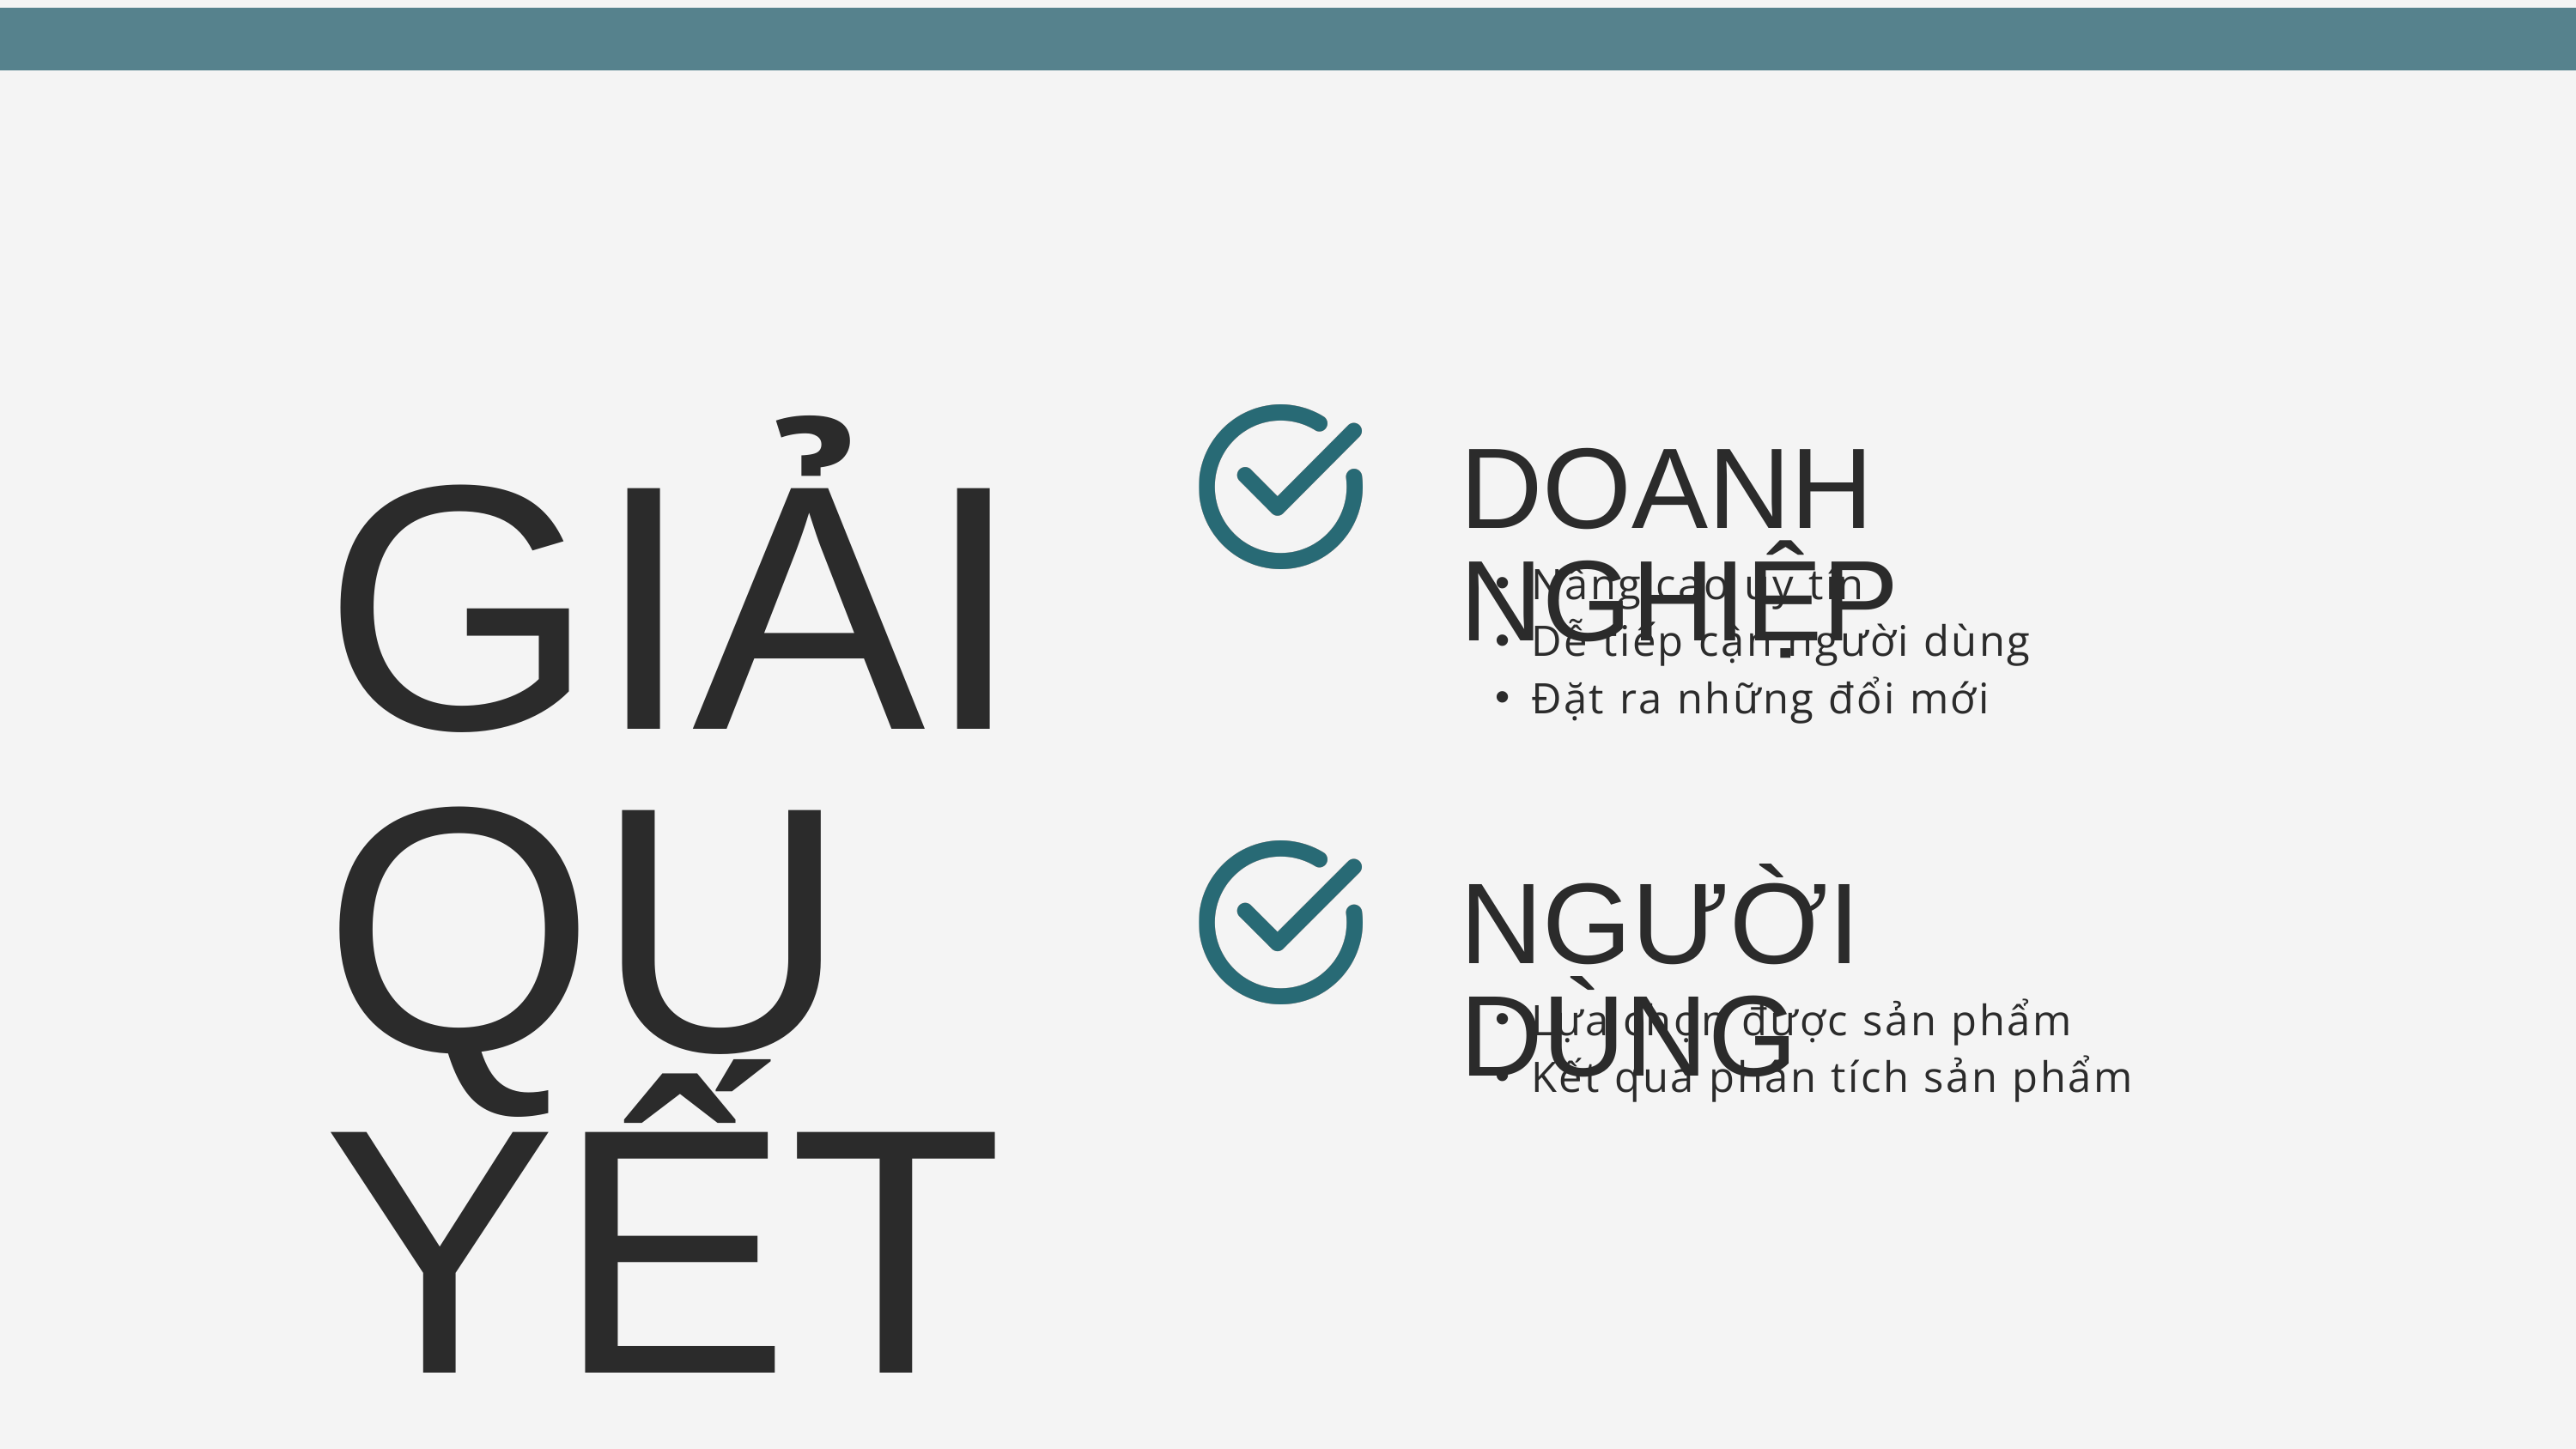

DOANH NGHIỆP
GIẢI
QUYẾT
Nâng cao uy tín
Dễ tiếp cận người dùng
Đặt ra những đổi mới

NGƯỜI DÙNG
Lựa chọn được sản phẩm
Kết quả phân tích sản phẩm